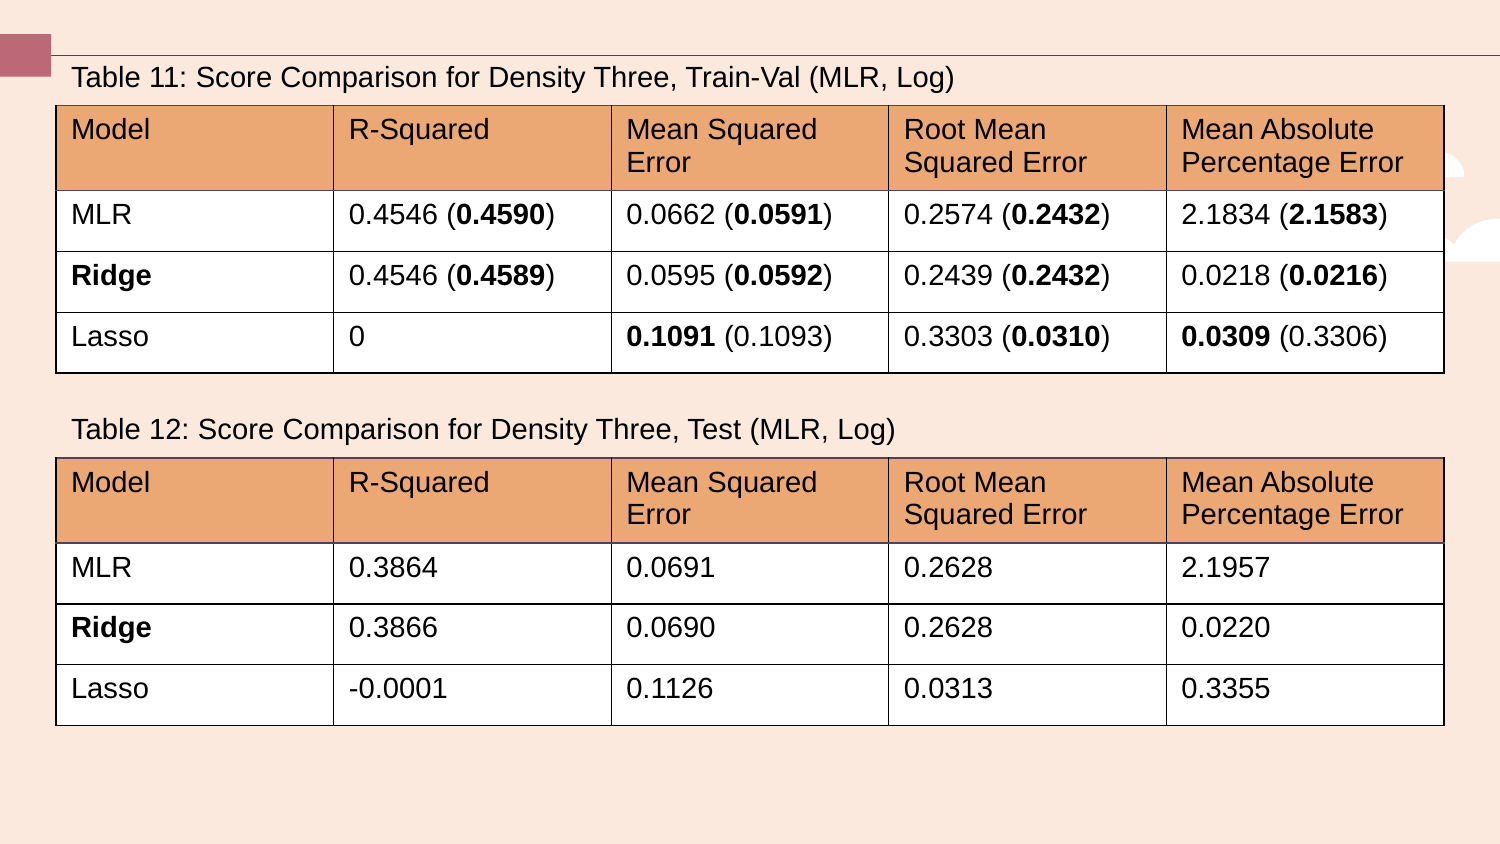

| Table 11: Score Comparison for Density Three, Train-Val (MLR, Log) |  |  |  |  |
| --- | --- | --- | --- | --- |
| Model | R-Squared | Mean Squared Error | Root Mean Squared Error | Mean Absolute Percentage Error |
| MLR | 0.4546 (0.4590) | 0.0662 (0.0591) | 0.2574 (0.2432) | 2.1834 (2.1583) |
| Ridge | 0.4546 (0.4589) | 0.0595 (0.0592) | 0.2439 (0.2432) | 0.0218 (0.0216) |
| Lasso | 0 | 0.1091 (0.1093) | 0.3303 (0.0310) | 0.0309 (0.3306) |
| Table 12: Score Comparison for Density Three, Test (MLR, Log) |  |  |  |  |
| --- | --- | --- | --- | --- |
| Model | R-Squared | Mean Squared Error | Root Mean Squared Error | Mean Absolute Percentage Error |
| MLR | 0.3864 | 0.0691 | 0.2628 | 2.1957 |
| Ridge | 0.3866 | 0.0690 | 0.2628 | 0.0220 |
| Lasso | -0.0001 | 0.1126 | 0.0313 | 0.3355 |